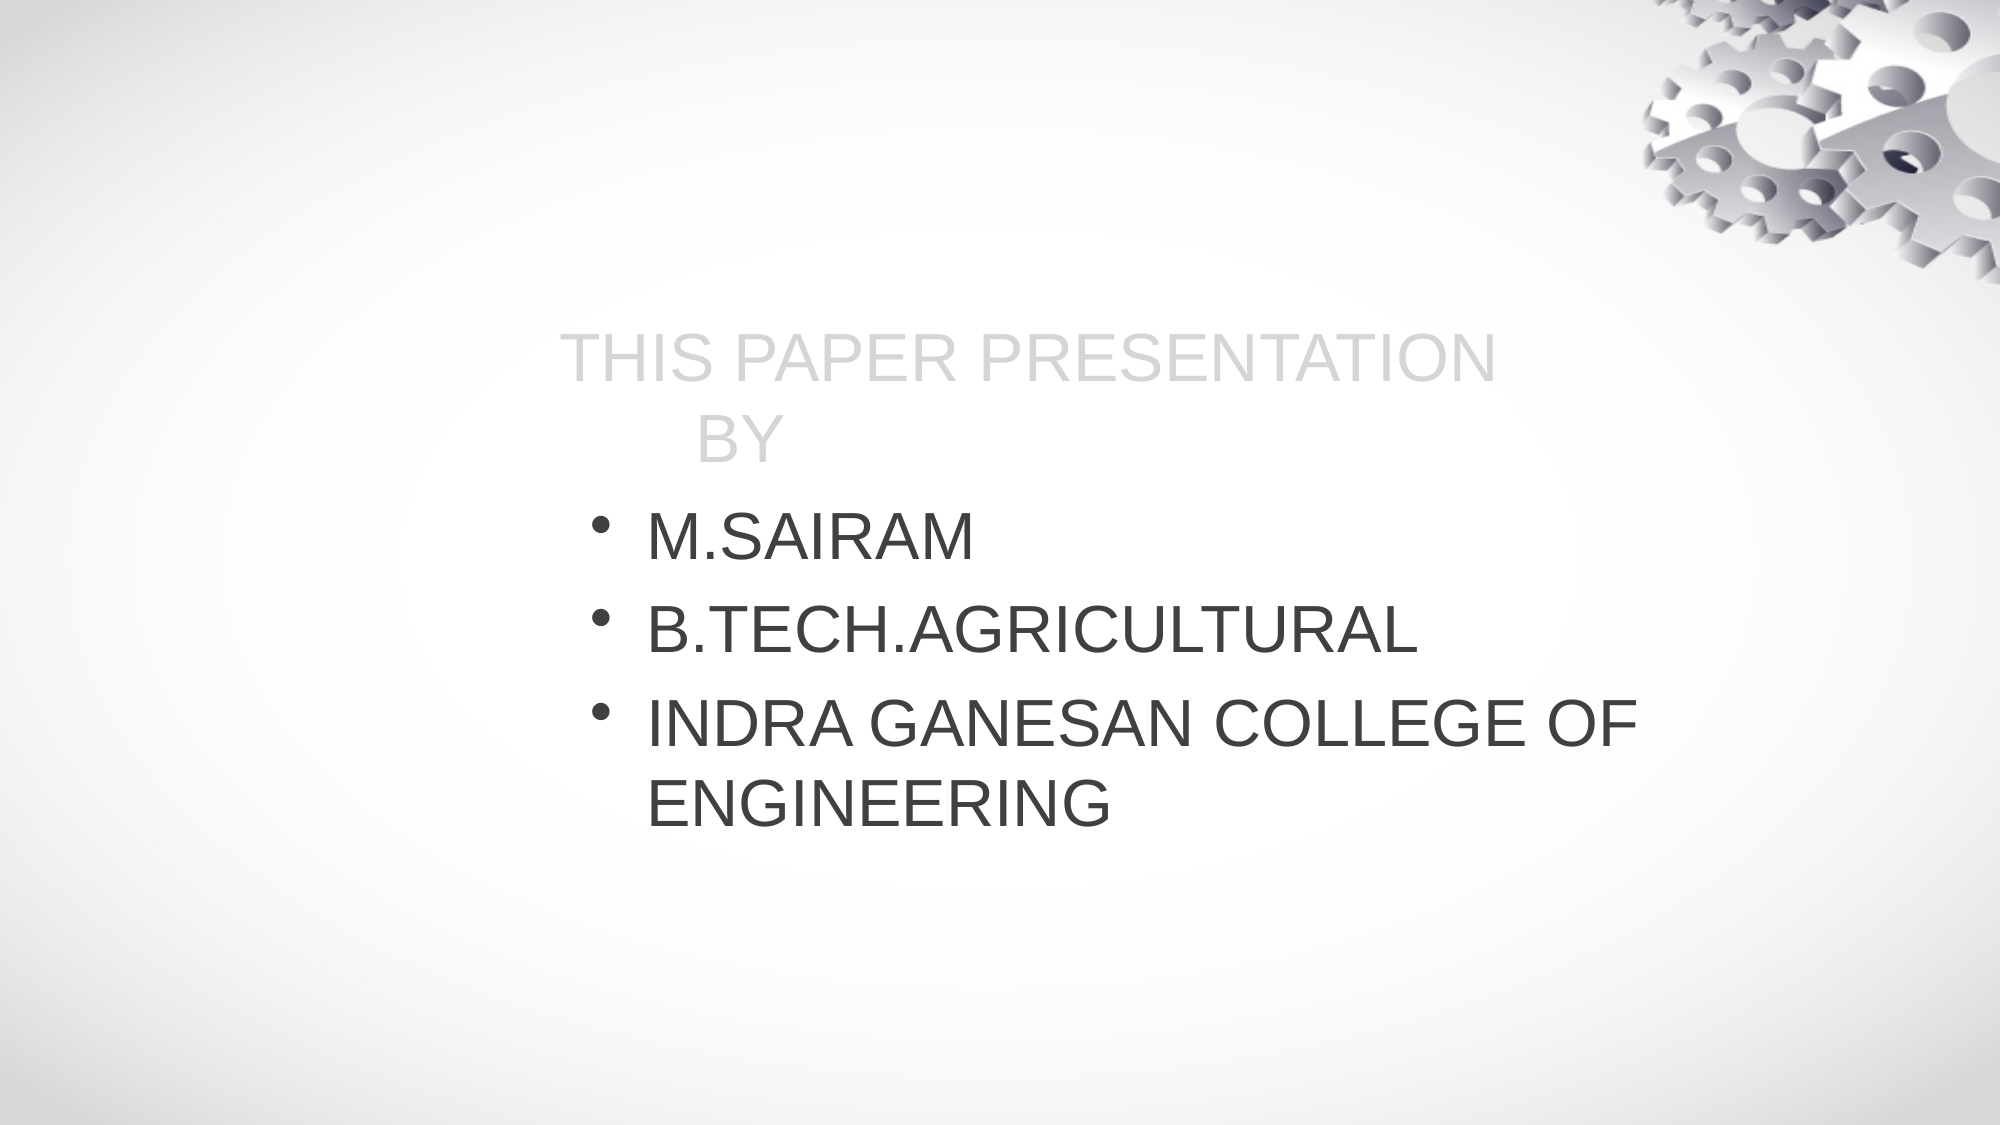

# THIS PAPER PRESENTATION BY
M.SAIRAM
B.TECH.AGRICULTURAL
INDRA GANESAN COLLEGE OF ENGINEERING